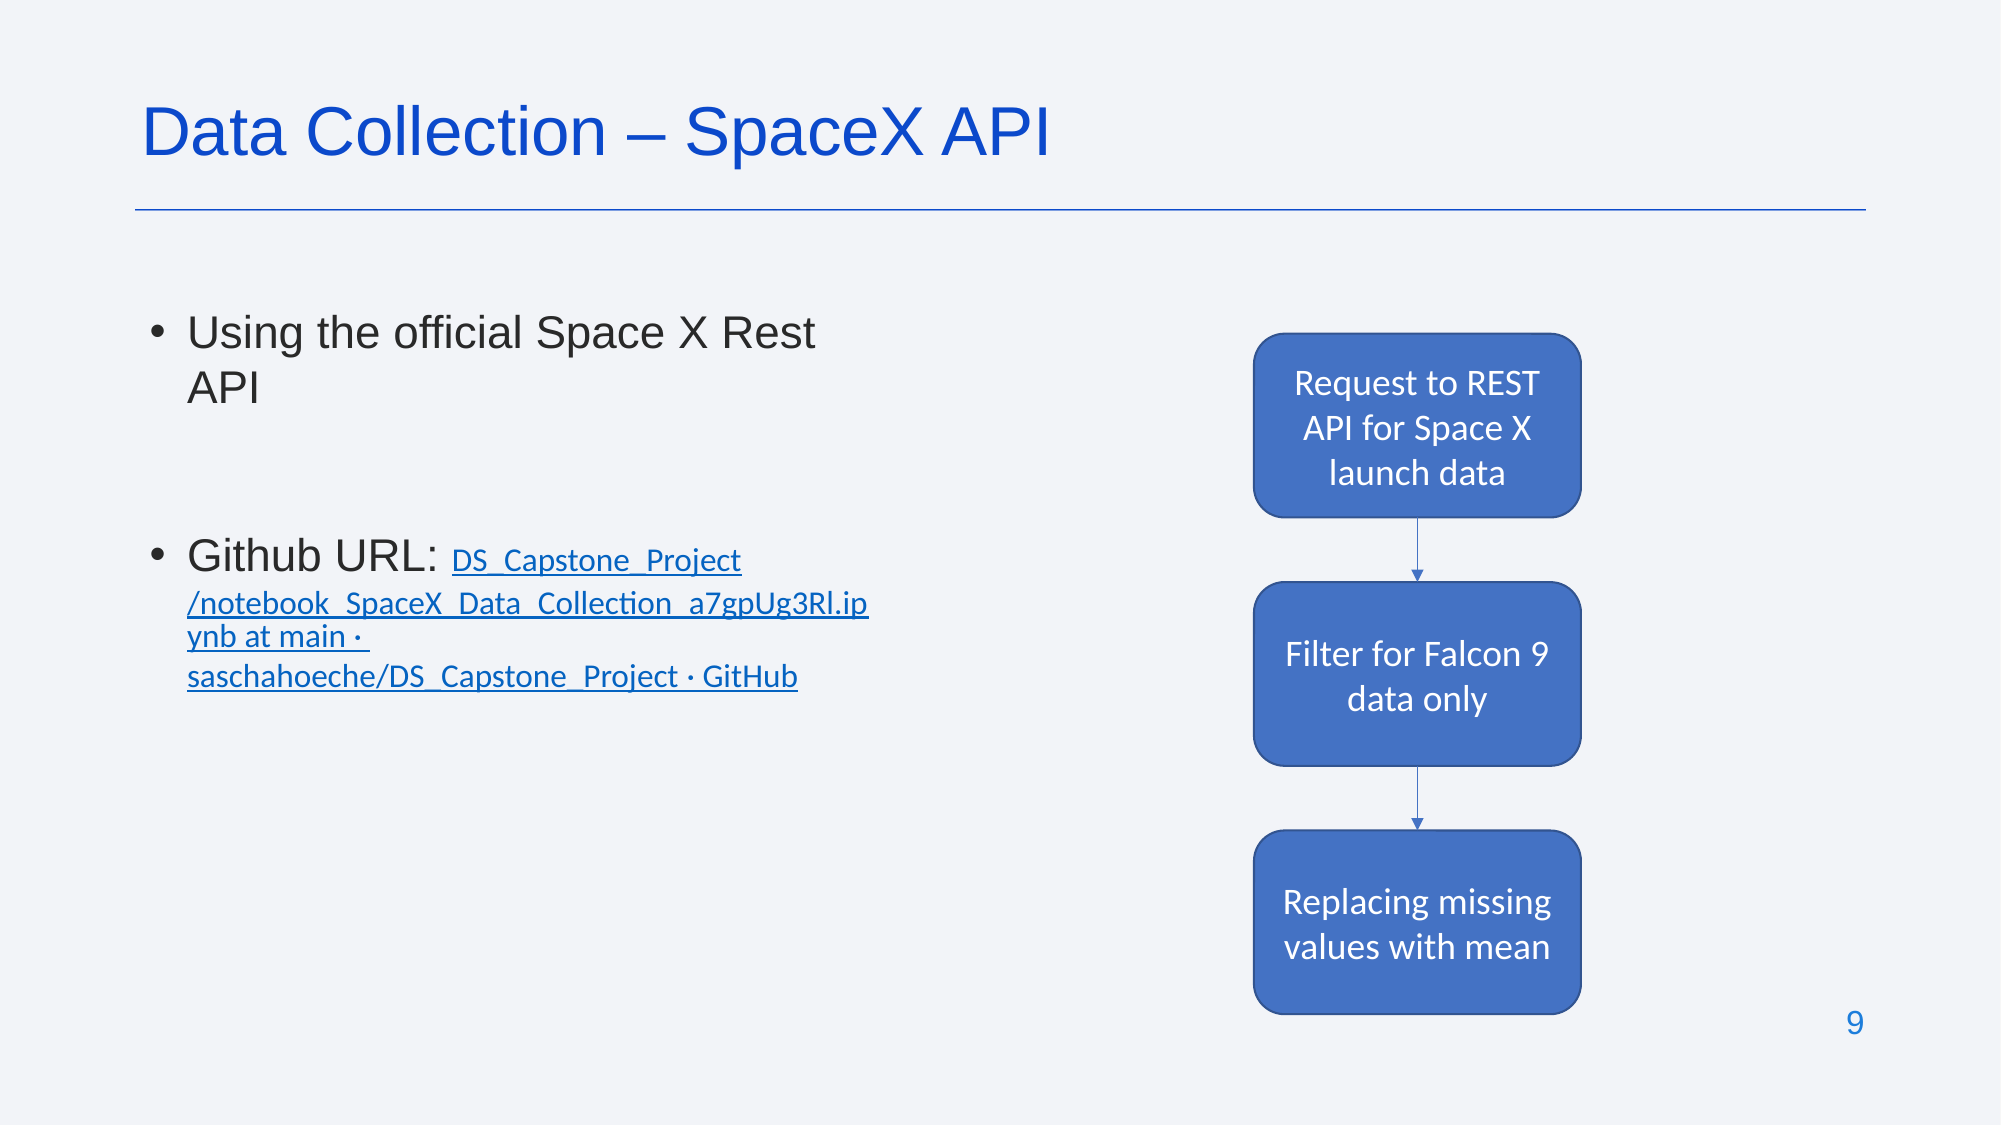

Data Collection – SpaceX API
Using the official Space X Rest API

Github URL: DS_Capstone_Project/notebook_SpaceX_Data_Collection_a7gpUg3Rl.ipynb at main · saschahoeche/DS_Capstone_Project · GitHub

Request to REST API for Space X launch data
Filter for Falcon 9 data only
Replacing missing values with mean
9